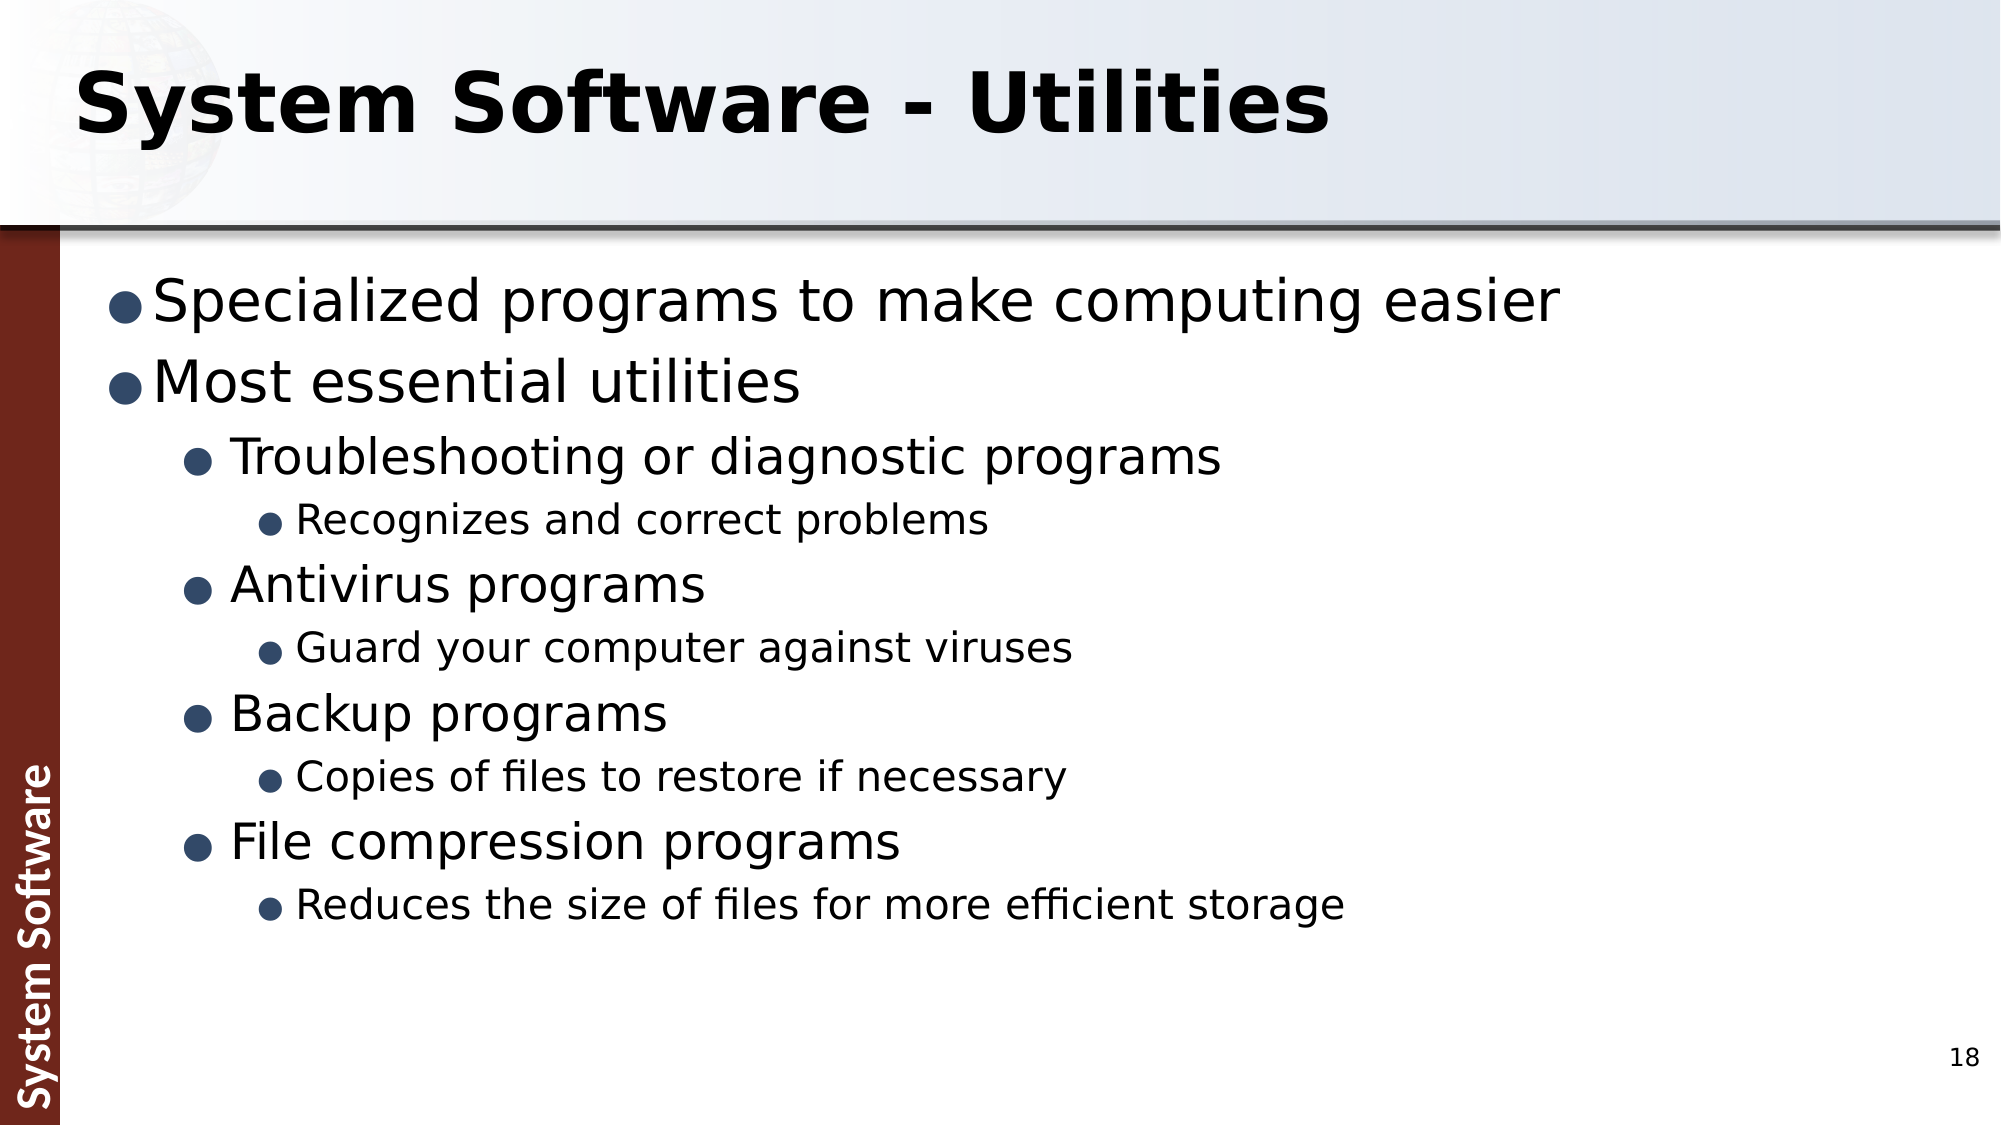

# System Software - Utilities
Specialized programs to make computing easier
Most essential utilities
Troubleshooting or diagnostic programs
Recognizes and correct problems
Antivirus programs
Guard your computer against viruses
Backup programs
Copies of files to restore if necessary
File compression programs
Reduces the size of files for more efficient storage
18